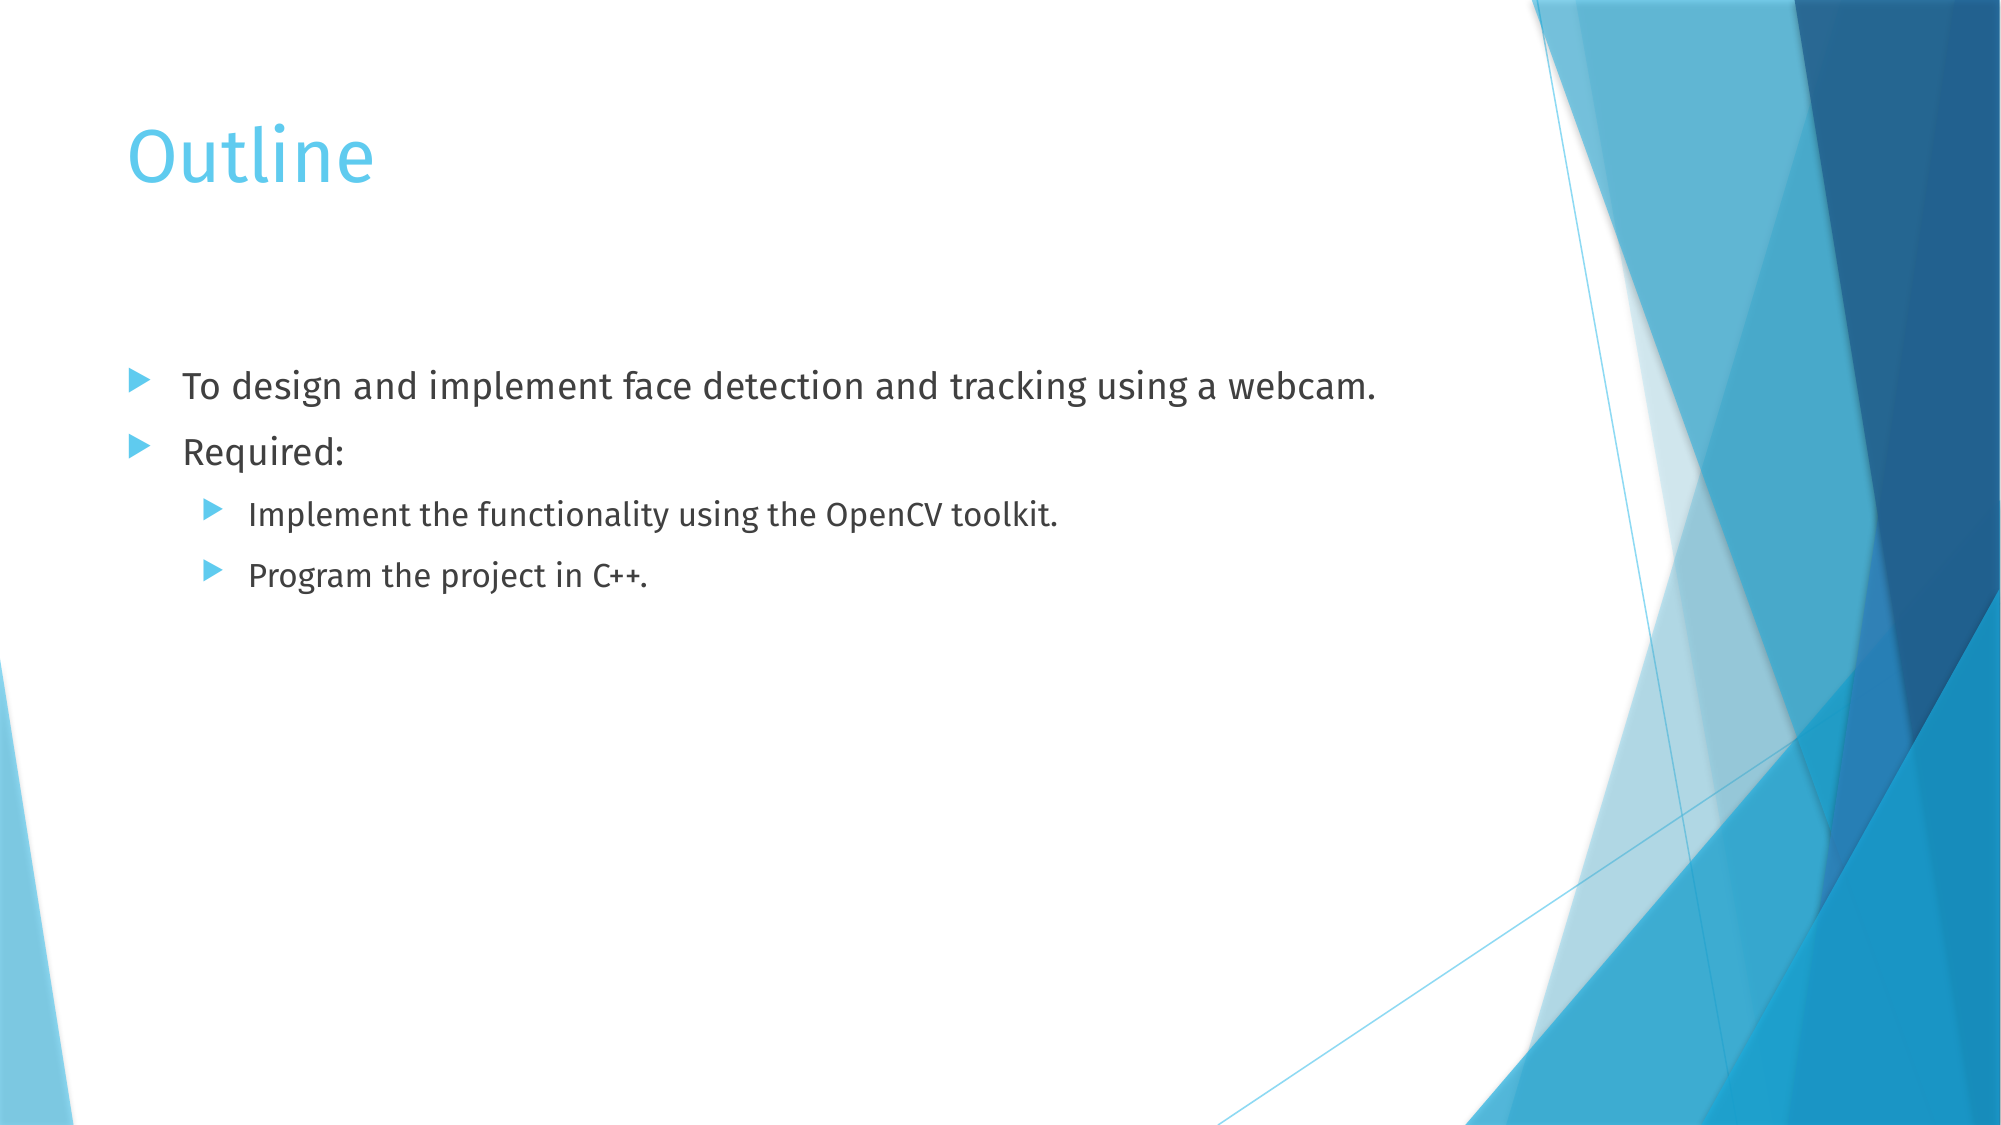

# Outline
To design and implement face detection and tracking using a webcam.
Required:
Implement the functionality using the OpenCV toolkit.
Program the project in C++.